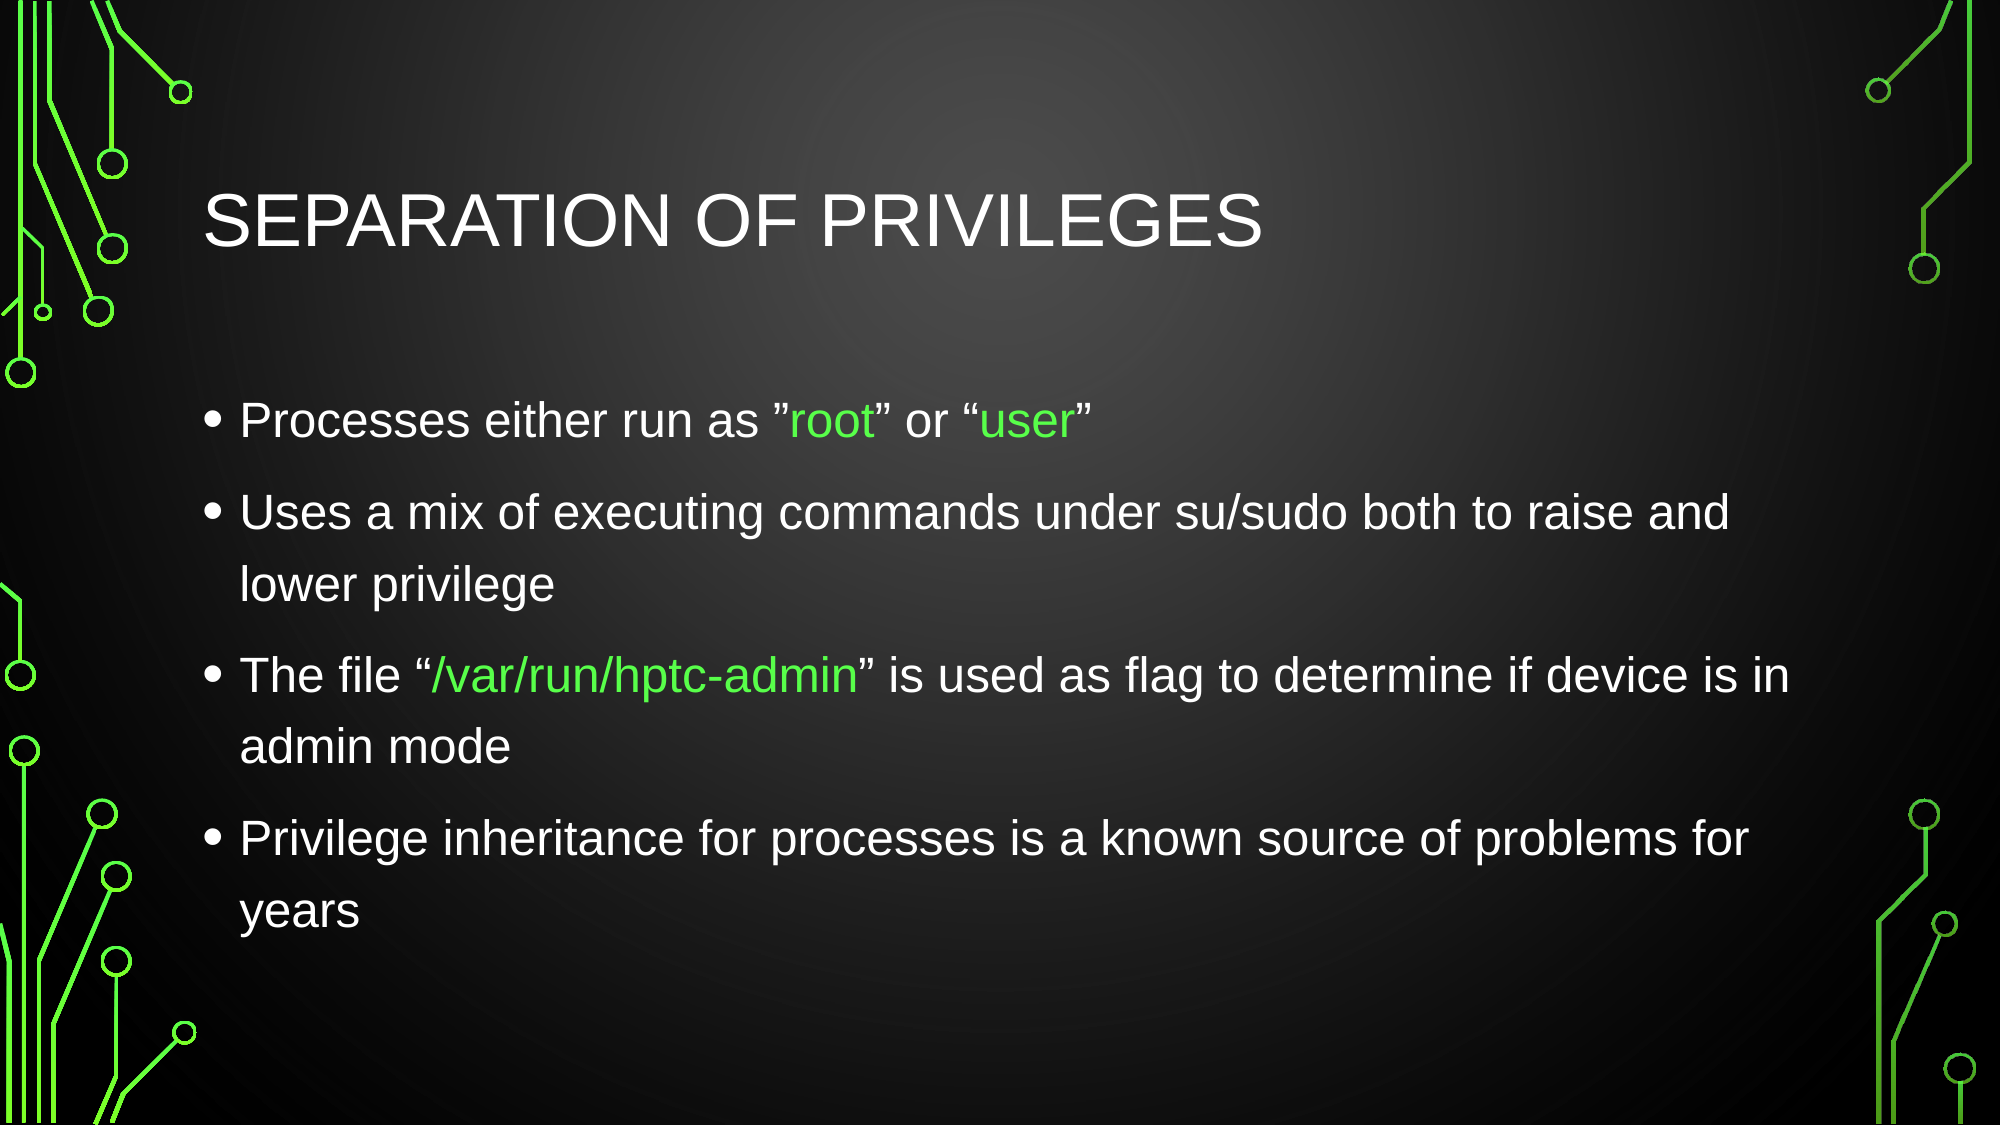

# Separation of privileges
Processes either run as ”root” or “user”
Uses a mix of executing commands under su/sudo both to raise and lower privilege
The file “/var/run/hptc-admin” is used as flag to determine if device is in admin mode
Privilege inheritance for processes is a known source of problems for years